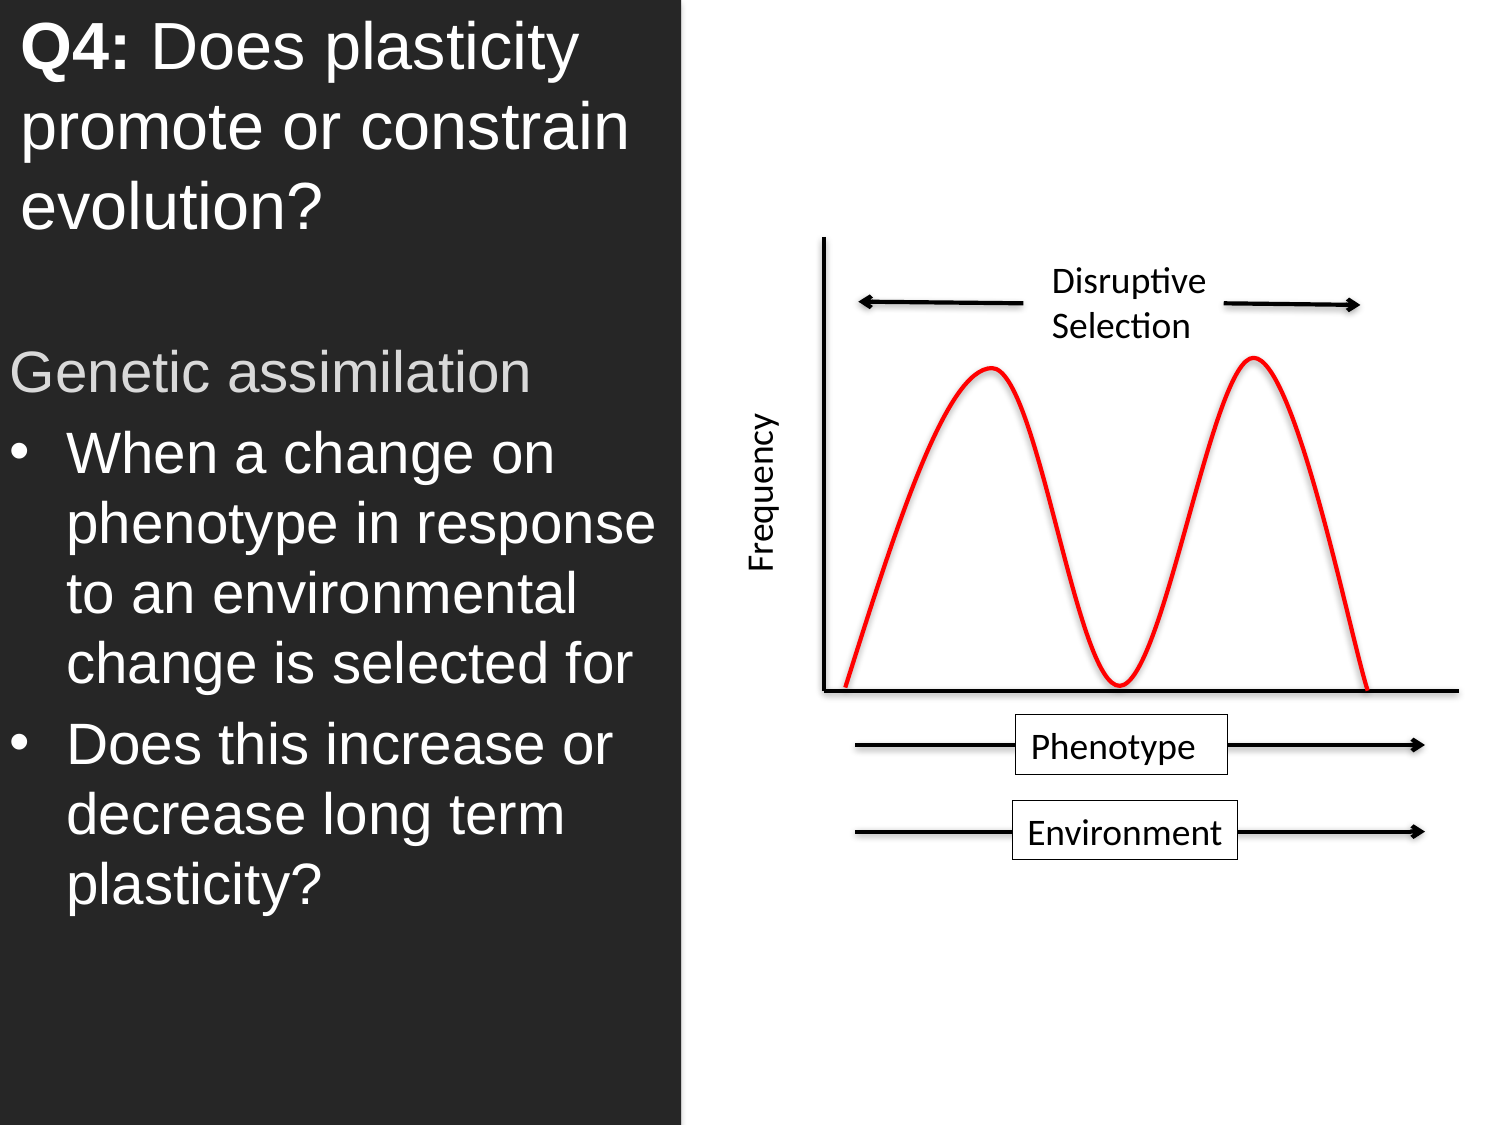

# Q4: Does plasticity promote or constrain evolution?
Disruptive Selection
Genetic assimilation
When a change on phenotype in response to an environmental change is selected for
Does this increase or decrease long term plasticity?

Frequency
Phenotype
Environment